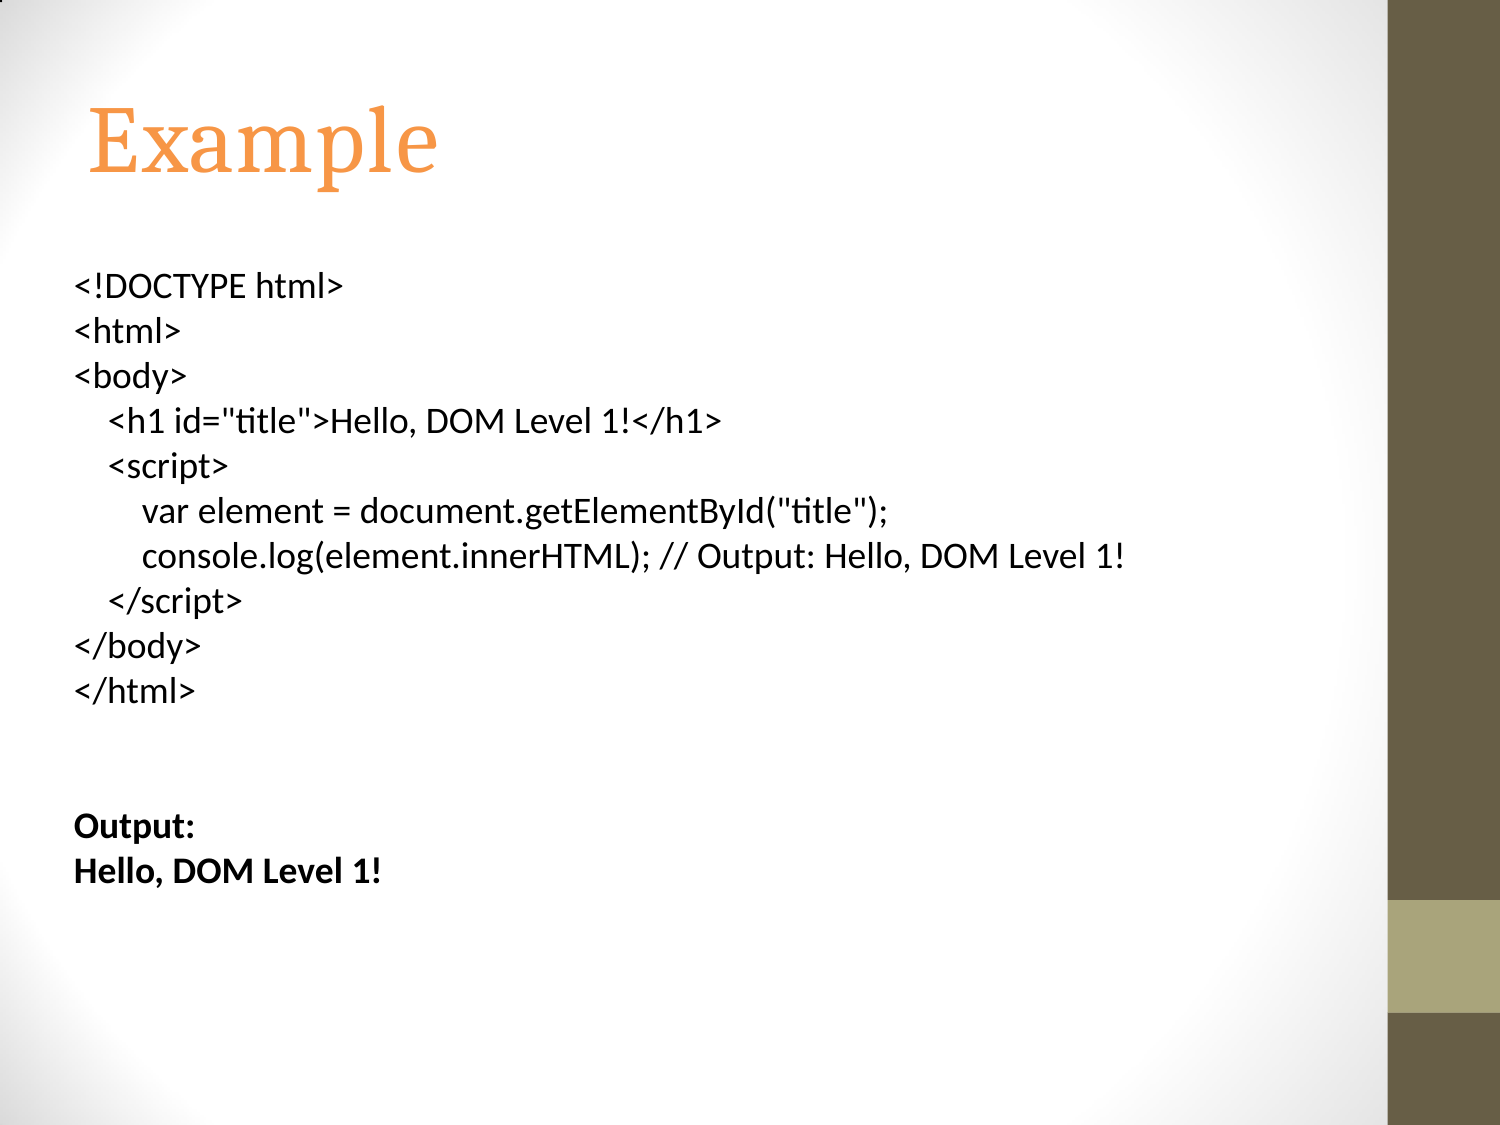

# Example
<!DOCTYPE html>
<html>
<body>
    <h1 id="title">Hello, DOM Level 1!</h1>
    <script>
        var element = document.getElementById("title");
        console.log(element.innerHTML); // Output: Hello, DOM Level 1!
    </script>
</body>
</html>

Output:
Hello, DOM Level 1!